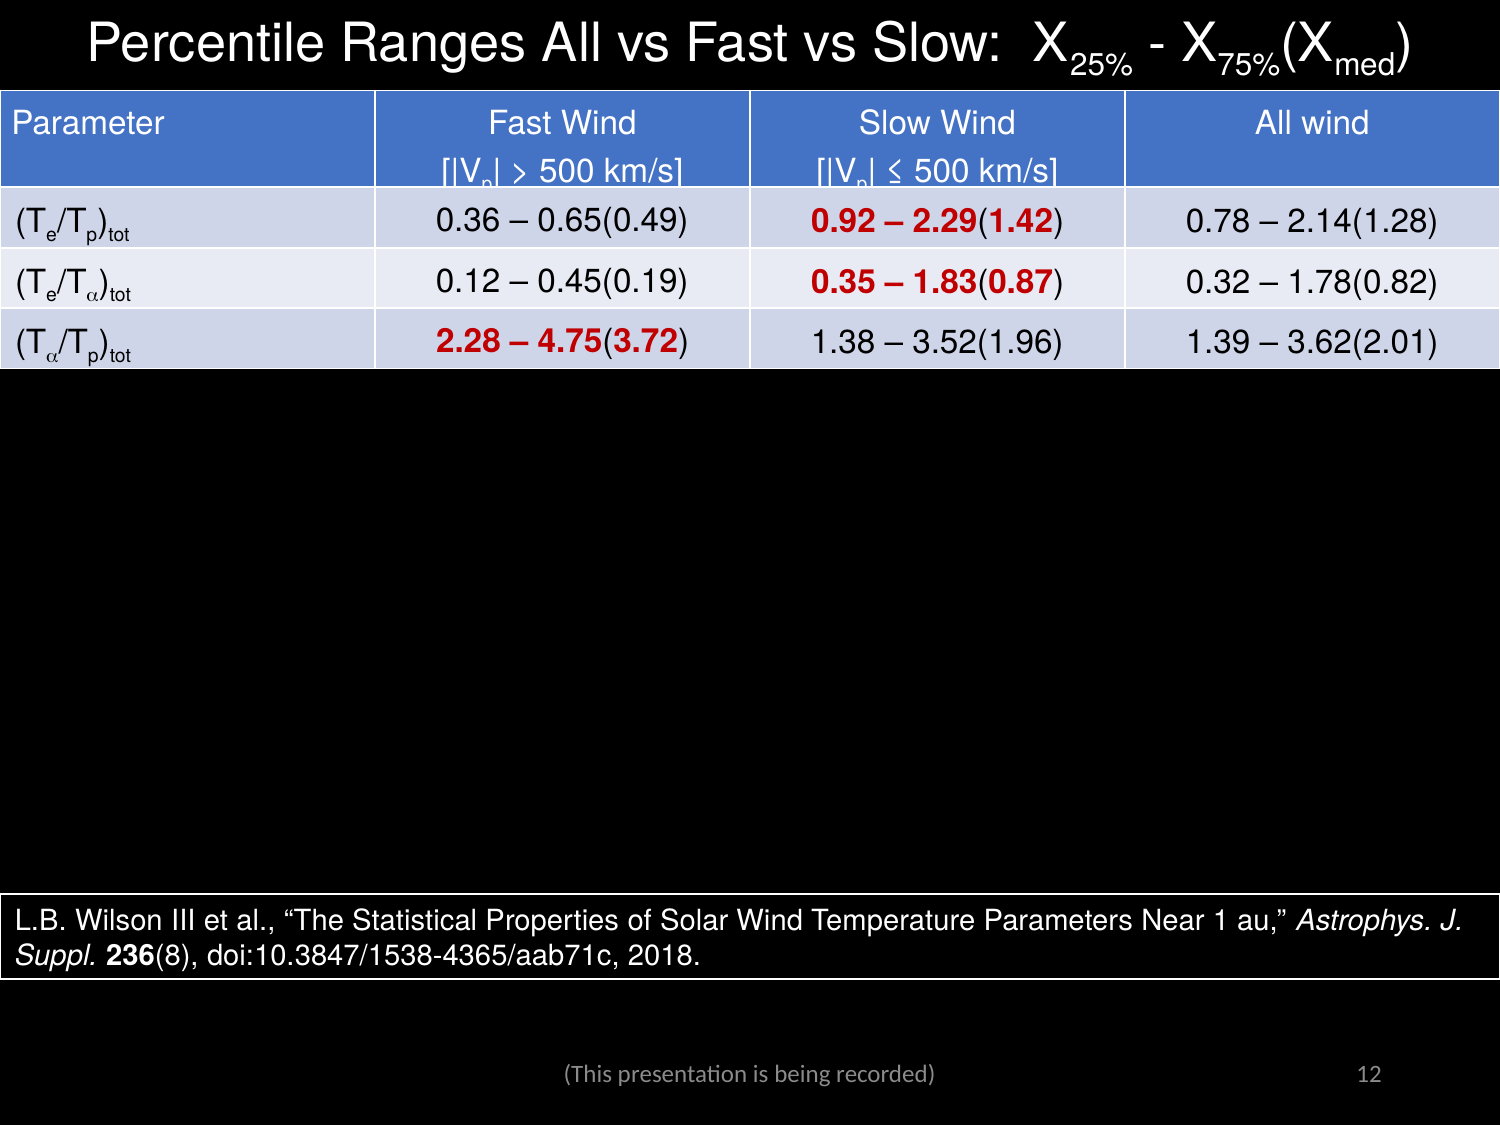

Percentile Ranges All vs Fast vs Slow:  X25% - X75%(Xmed)
| Parameter | Fast Wind [|Vp| > 500 km/s] | Slow Wind [|Vp| ≤ 500 km/s] | All wind |
| --- | --- | --- | --- |
| (Te/Tp)tot | 0.36 – 0.65(0.49) | 0.92 – 2.29(1.42) | 0.78 – 2.14(1.28) |
| (Te/Tα)tot | 0.12 – 0.45(0.19) | 0.35 – 1.83(0.87) | 0.32 – 1.78(0.82) |
| (Tα/Tp)tot | 2.28 – 4.75(3.72) | 1.38 – 3.52(1.96) | 1.39 – 3.62(2.01) |
L.B. Wilson III et al., “The Statistical Properties of Solar Wind Temperature Parameters Near 1 au,” Astrophys. J. Suppl. 236(8), doi:10.3847/1538-4365/aab71c, 2018.
(This presentation is being recorded)
12